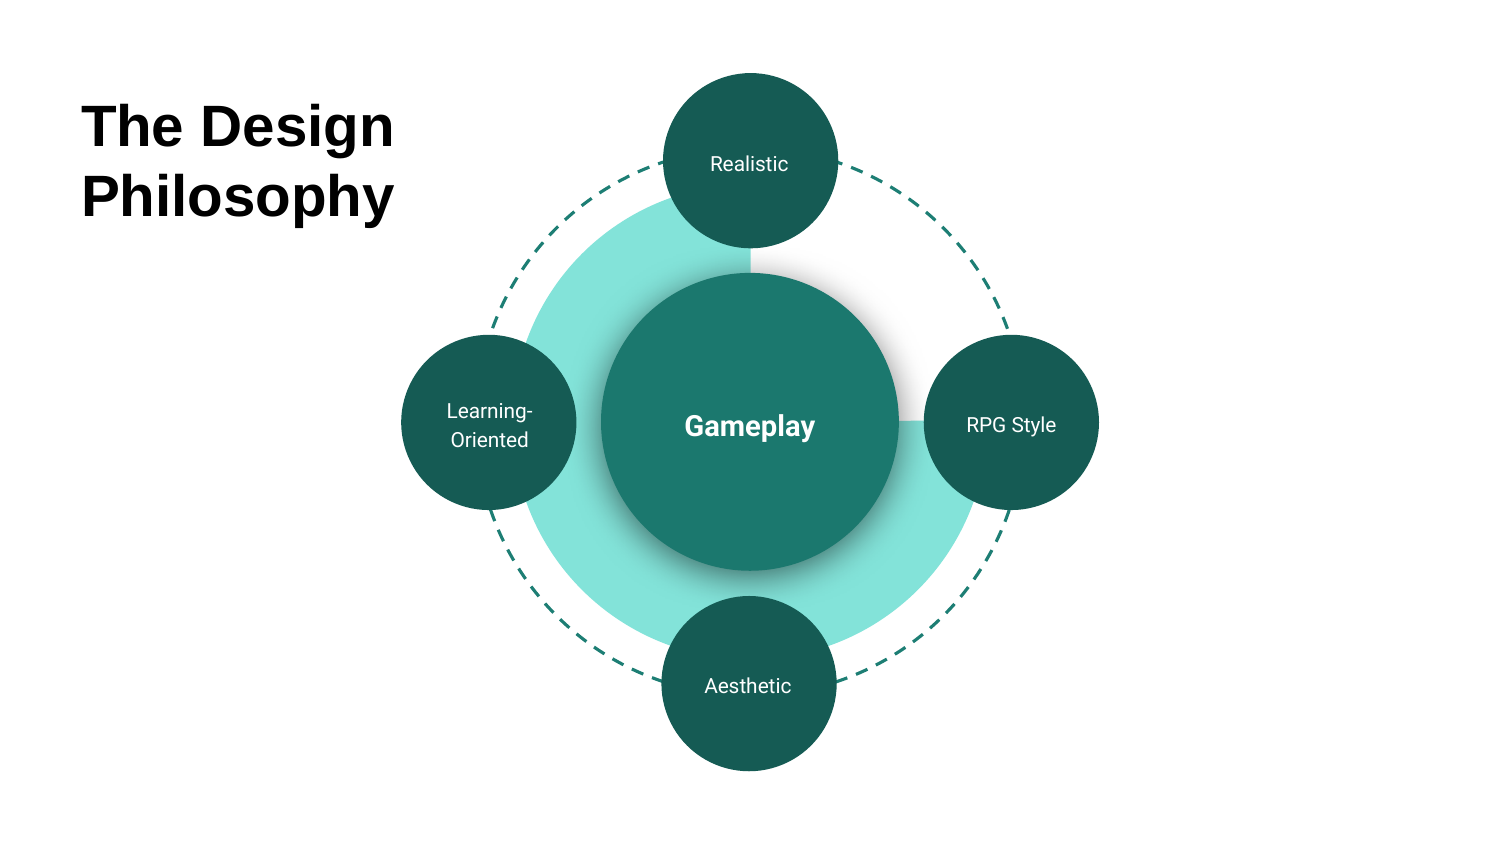

The Design Philosophy

Realistic

Gameplay

Learning-Oriented

RPG Style

Aesthetic